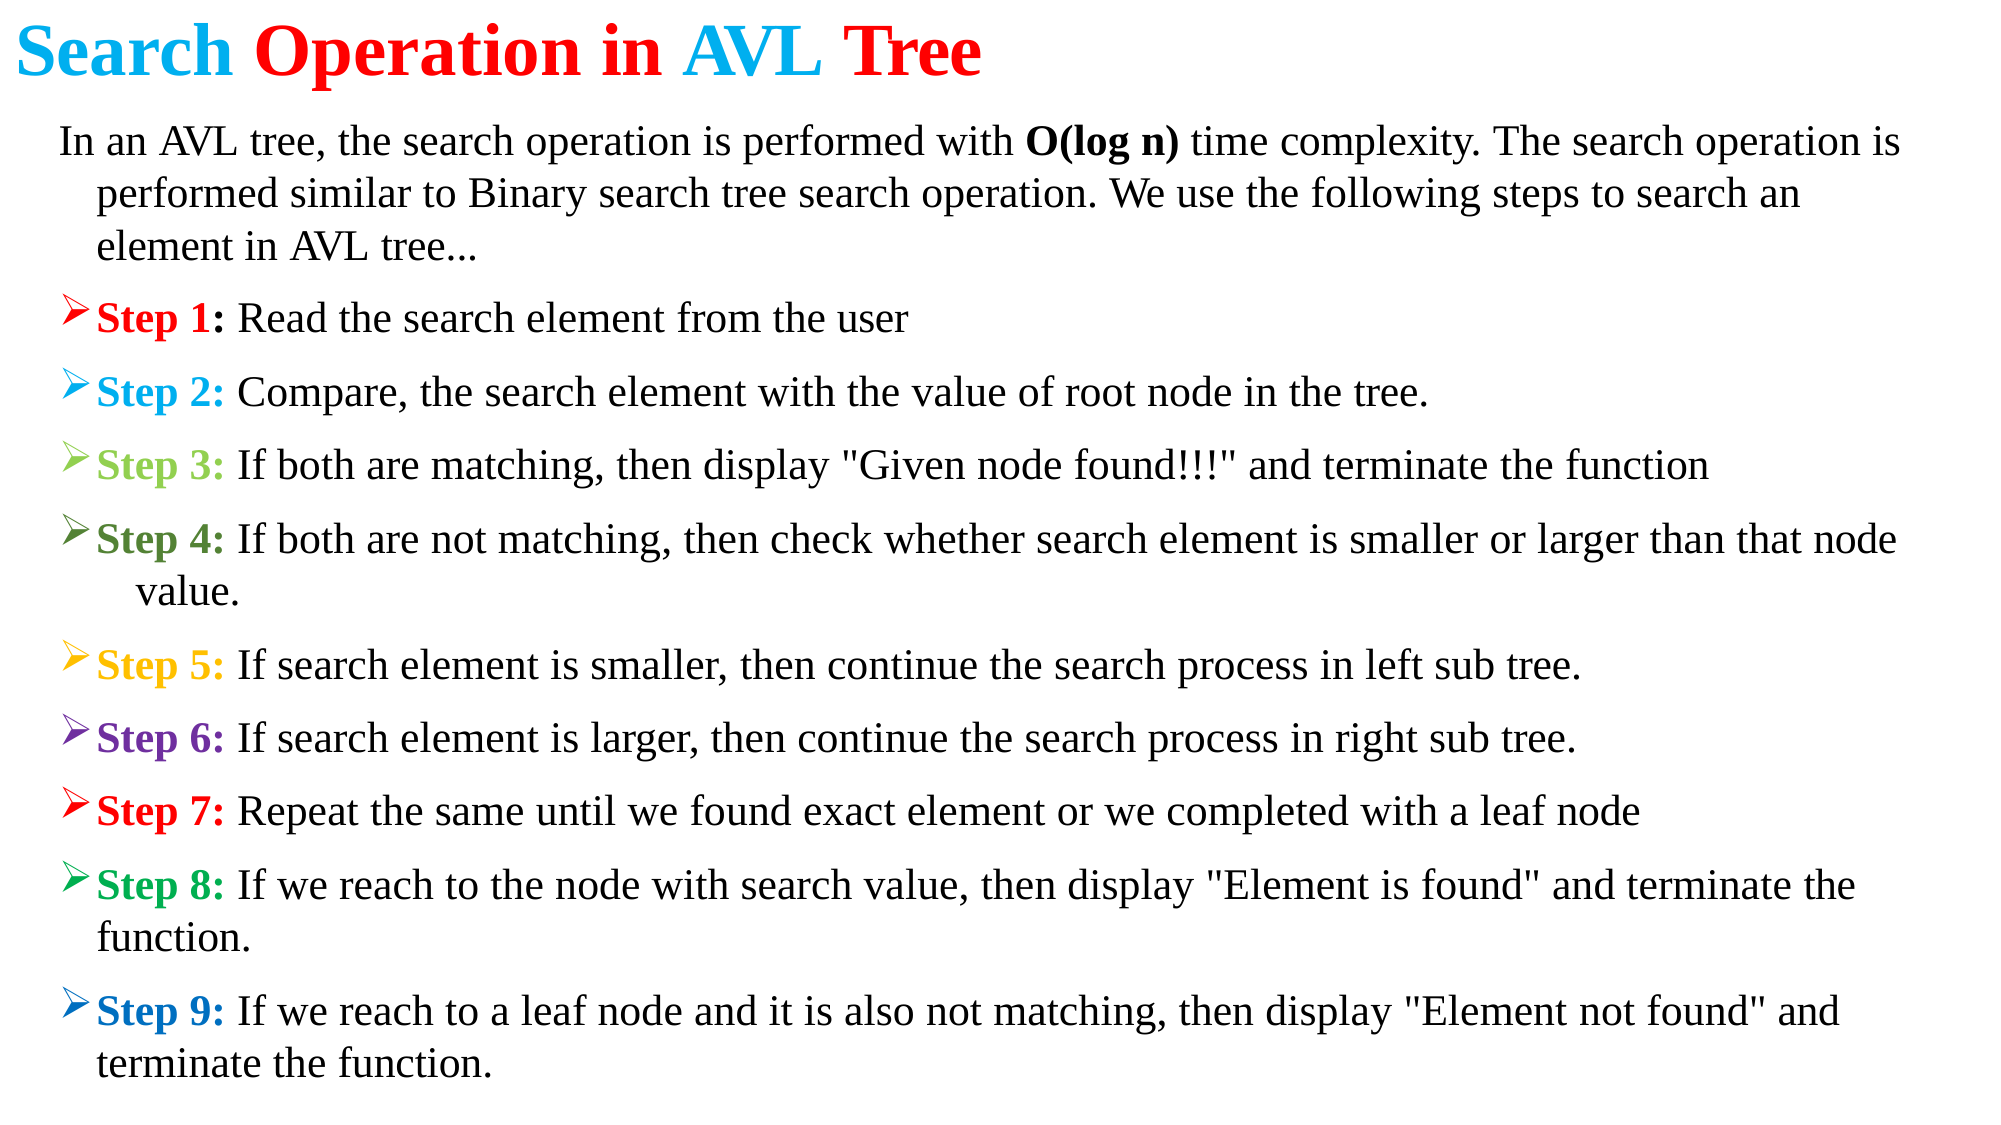

# Search Operation in AVL Tree
In an AVL tree, the search operation is performed with O(log n) time complexity. The search operation is performed similar to Binary search tree search operation. We use the following steps to search an element in AVL tree...
Step 1: Read the search element from the user
Step 2: Compare, the search element with the value of root node in the tree.
Step 3: If both are matching, then display "Given node found!!!" and terminate the function
Step 4: If both are not matching, then check whether search element is smaller or larger than that node 	value.
Step 5: If search element is smaller, then continue the search process in left sub tree.
Step 6: If search element is larger, then continue the search process in right sub tree.
Step 7: Repeat the same until we found exact element or we completed with a leaf node
Step 8: If we reach to the node with search value, then display "Element is found" and terminate the
function.
Step 9: If we reach to a leaf node and it is also not matching, then display "Element not found" and
terminate the function.